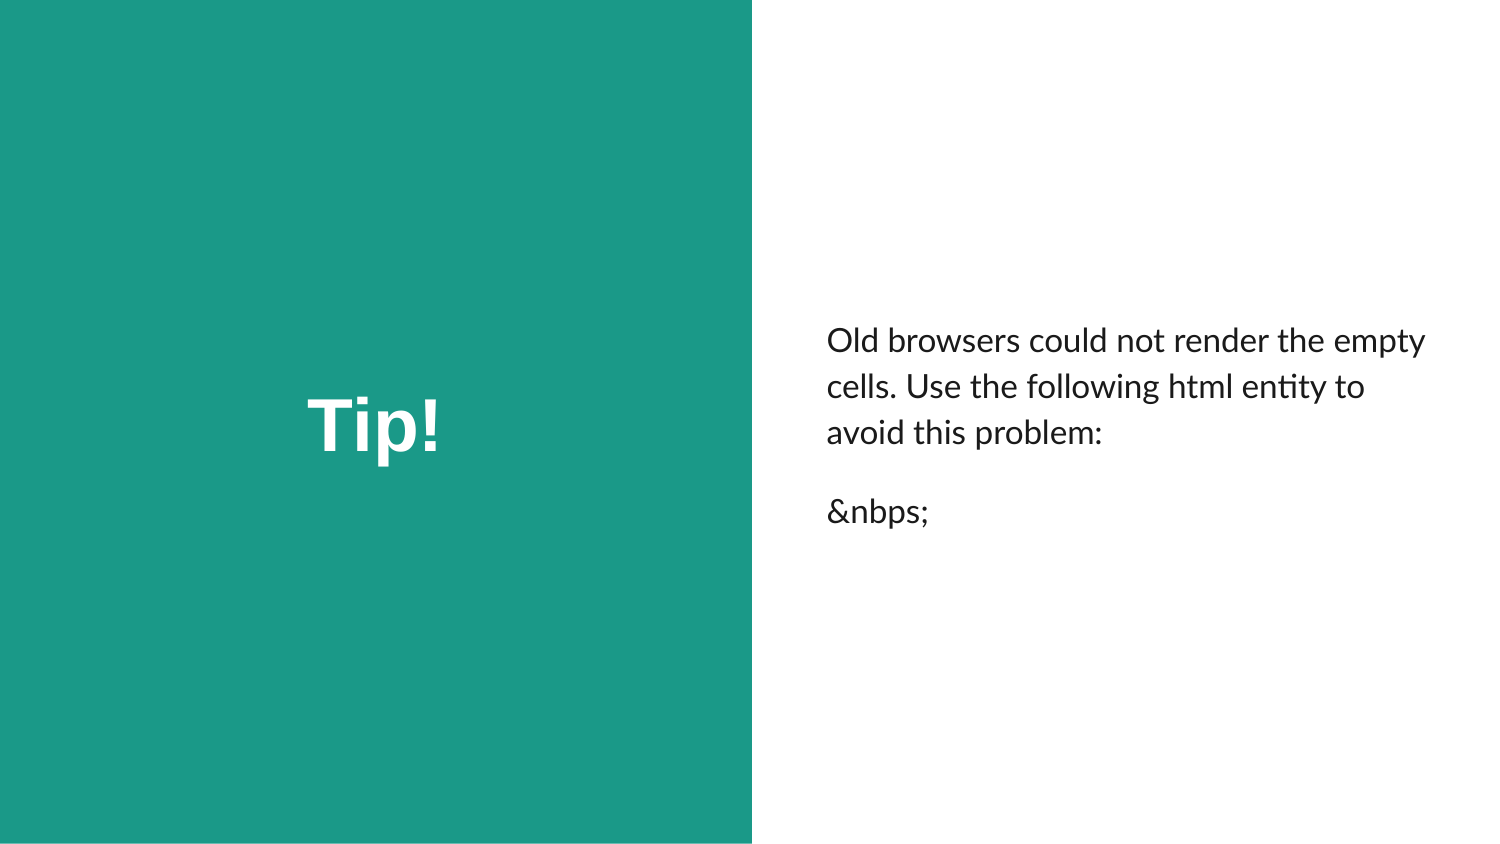

# Tip!
Old browsers could not render the empty cells. Use the following html entity to avoid this problem:
&nbps;